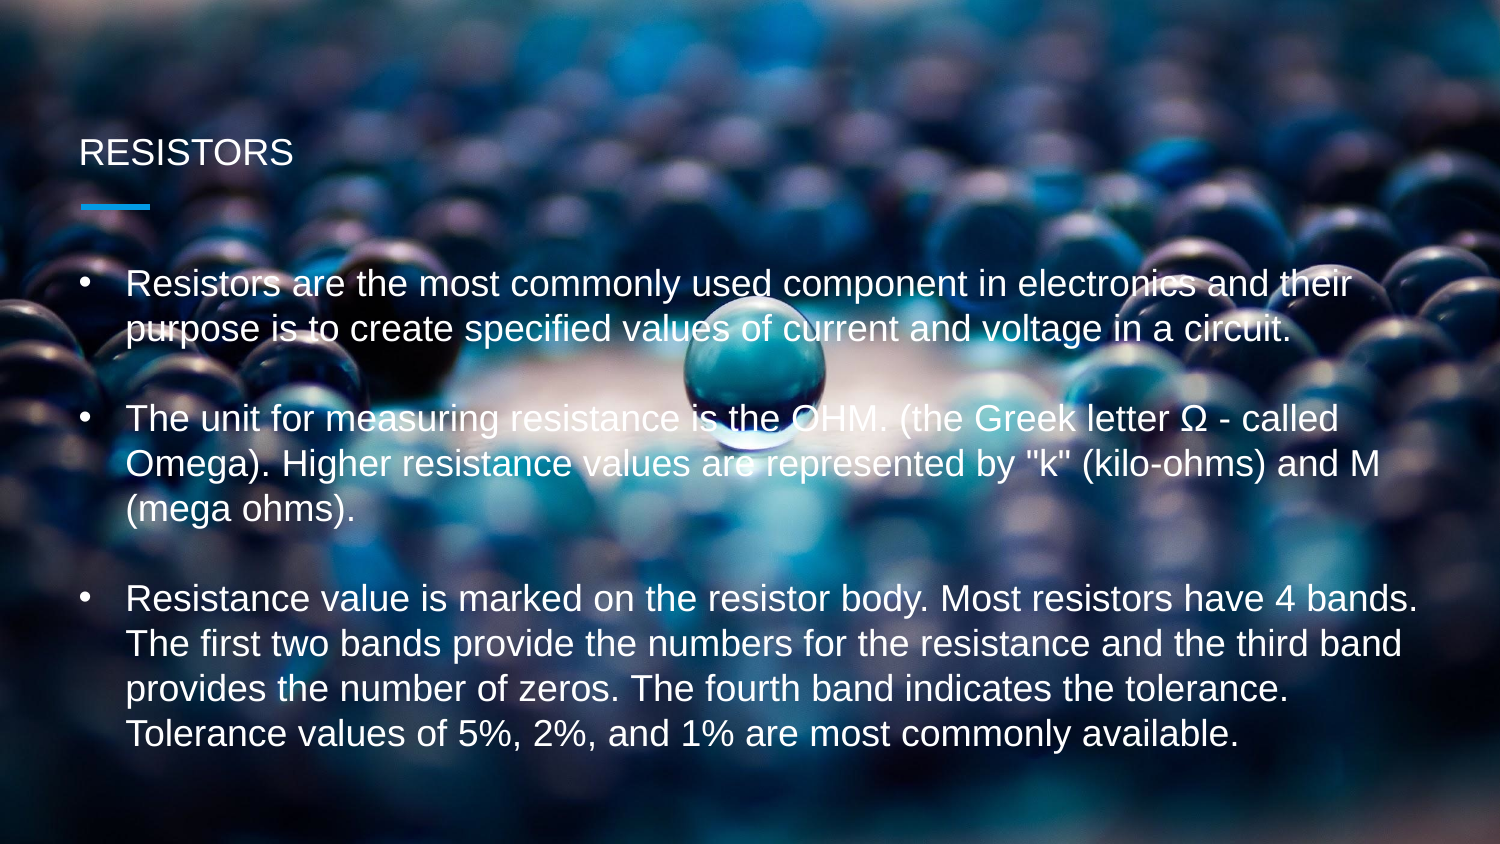

# RESISTORS
Resistors are the most commonly used component in electronics and their purpose is to create specified values of current and voltage in a circuit.

The unit for measuring resistance is the OHM. (the Greek letter Ω - called Omega). Higher resistance values are represented by "k" (kilo-ohms) and M (mega ohms).

Resistance value is marked on the resistor body. Most resistors have 4 bands. The first two bands provide the numbers for the resistance and the third band provides the number of zeros. The fourth band indicates the tolerance. Tolerance values of 5%, 2%, and 1% are most commonly available.